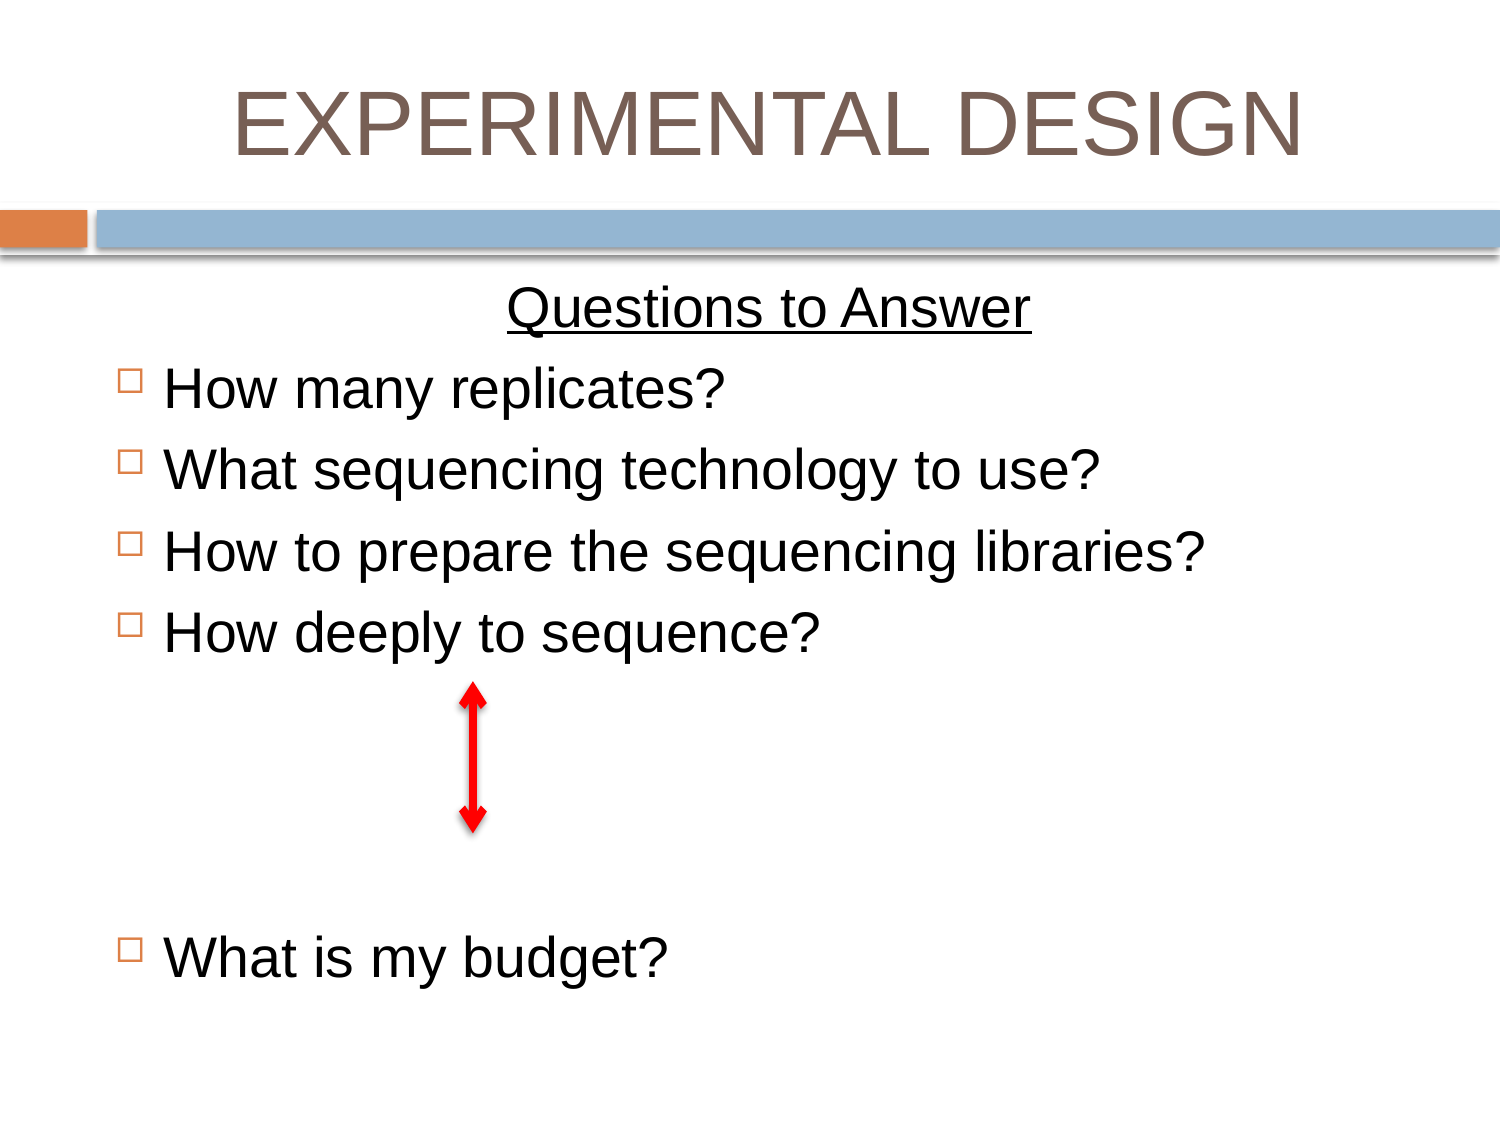

# EXPERIMENTAL DESIGN
Questions to Answer
How many replicates?
What sequencing technology to use?
How to prepare the sequencing libraries?
How deeply to sequence?

What is my budget?